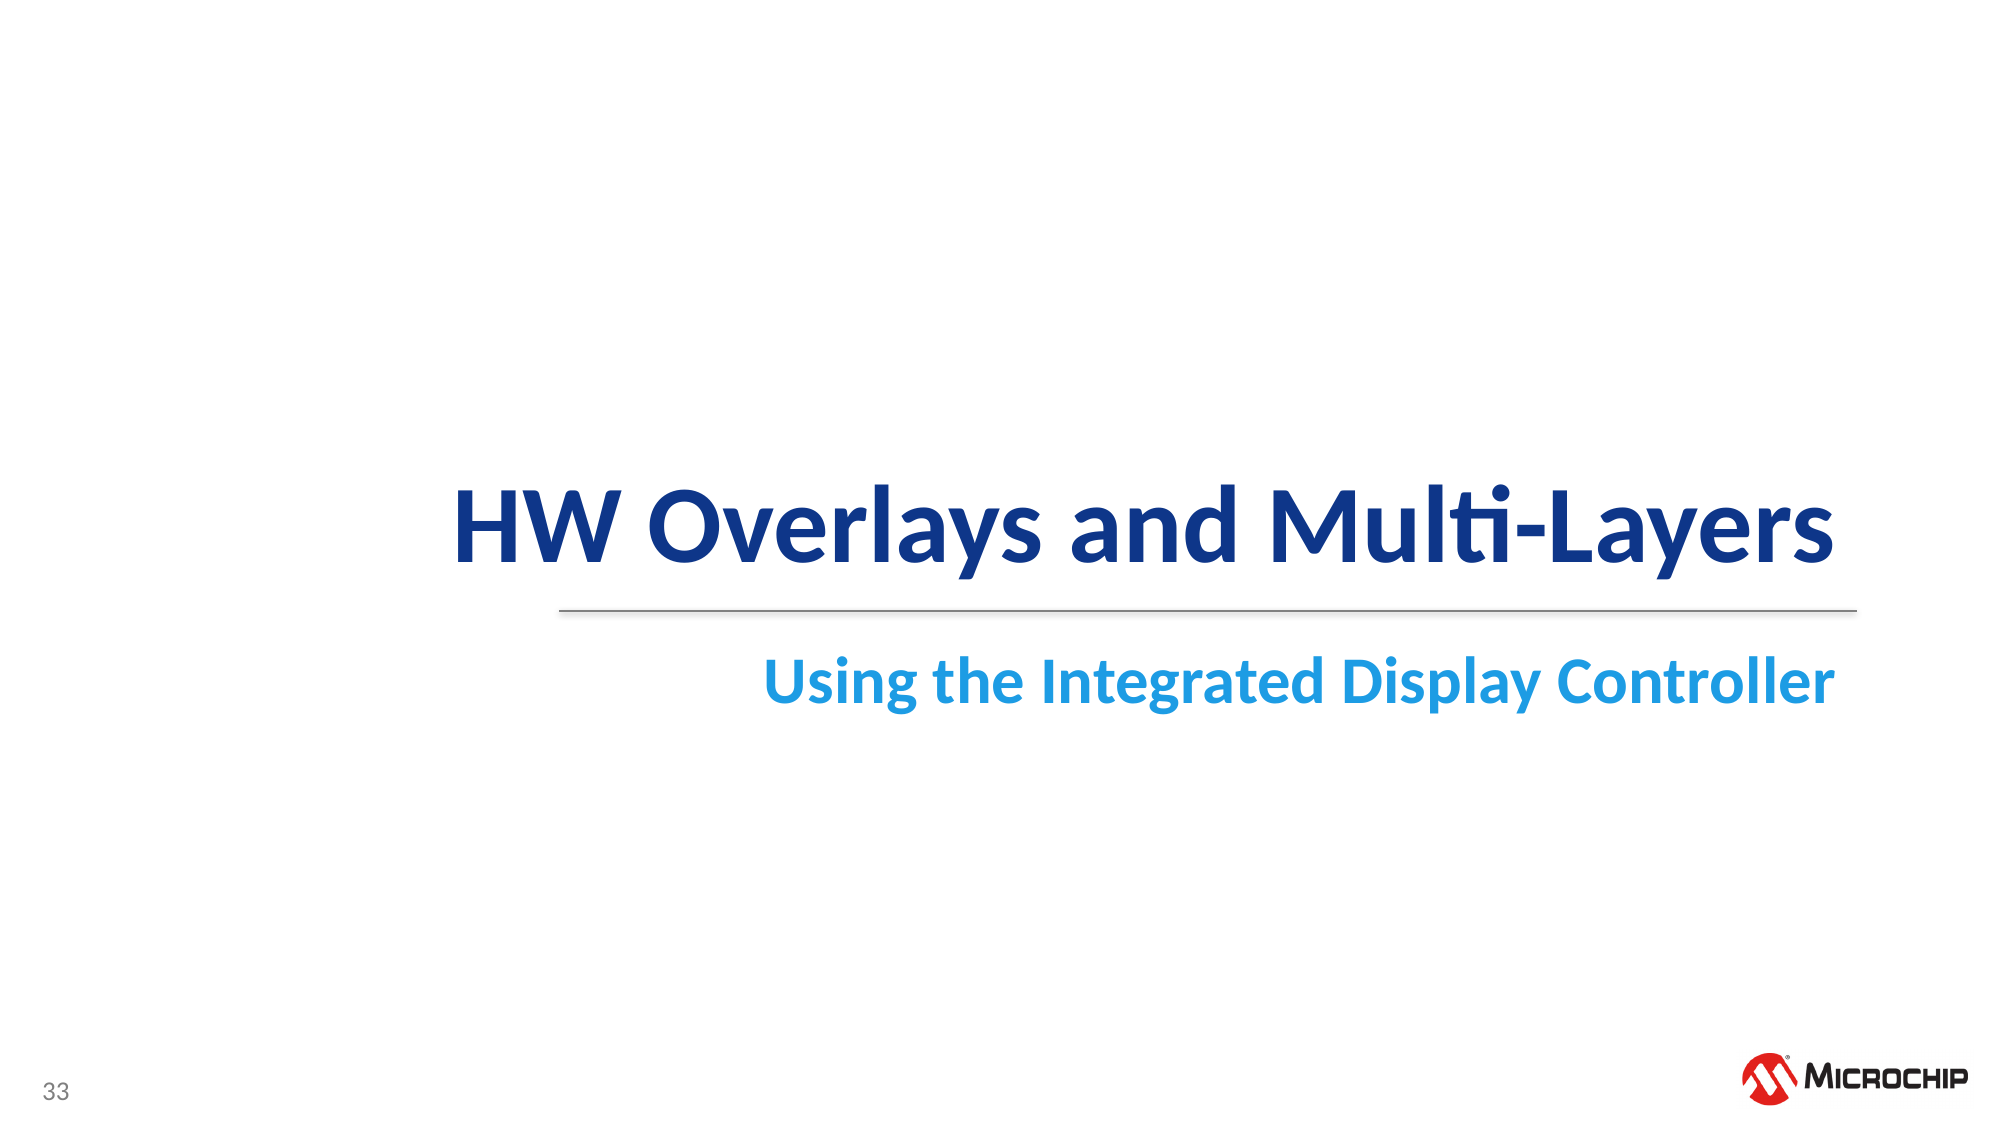

# HW Overlays and Multi-Layers
Using the Integrated Display Controller